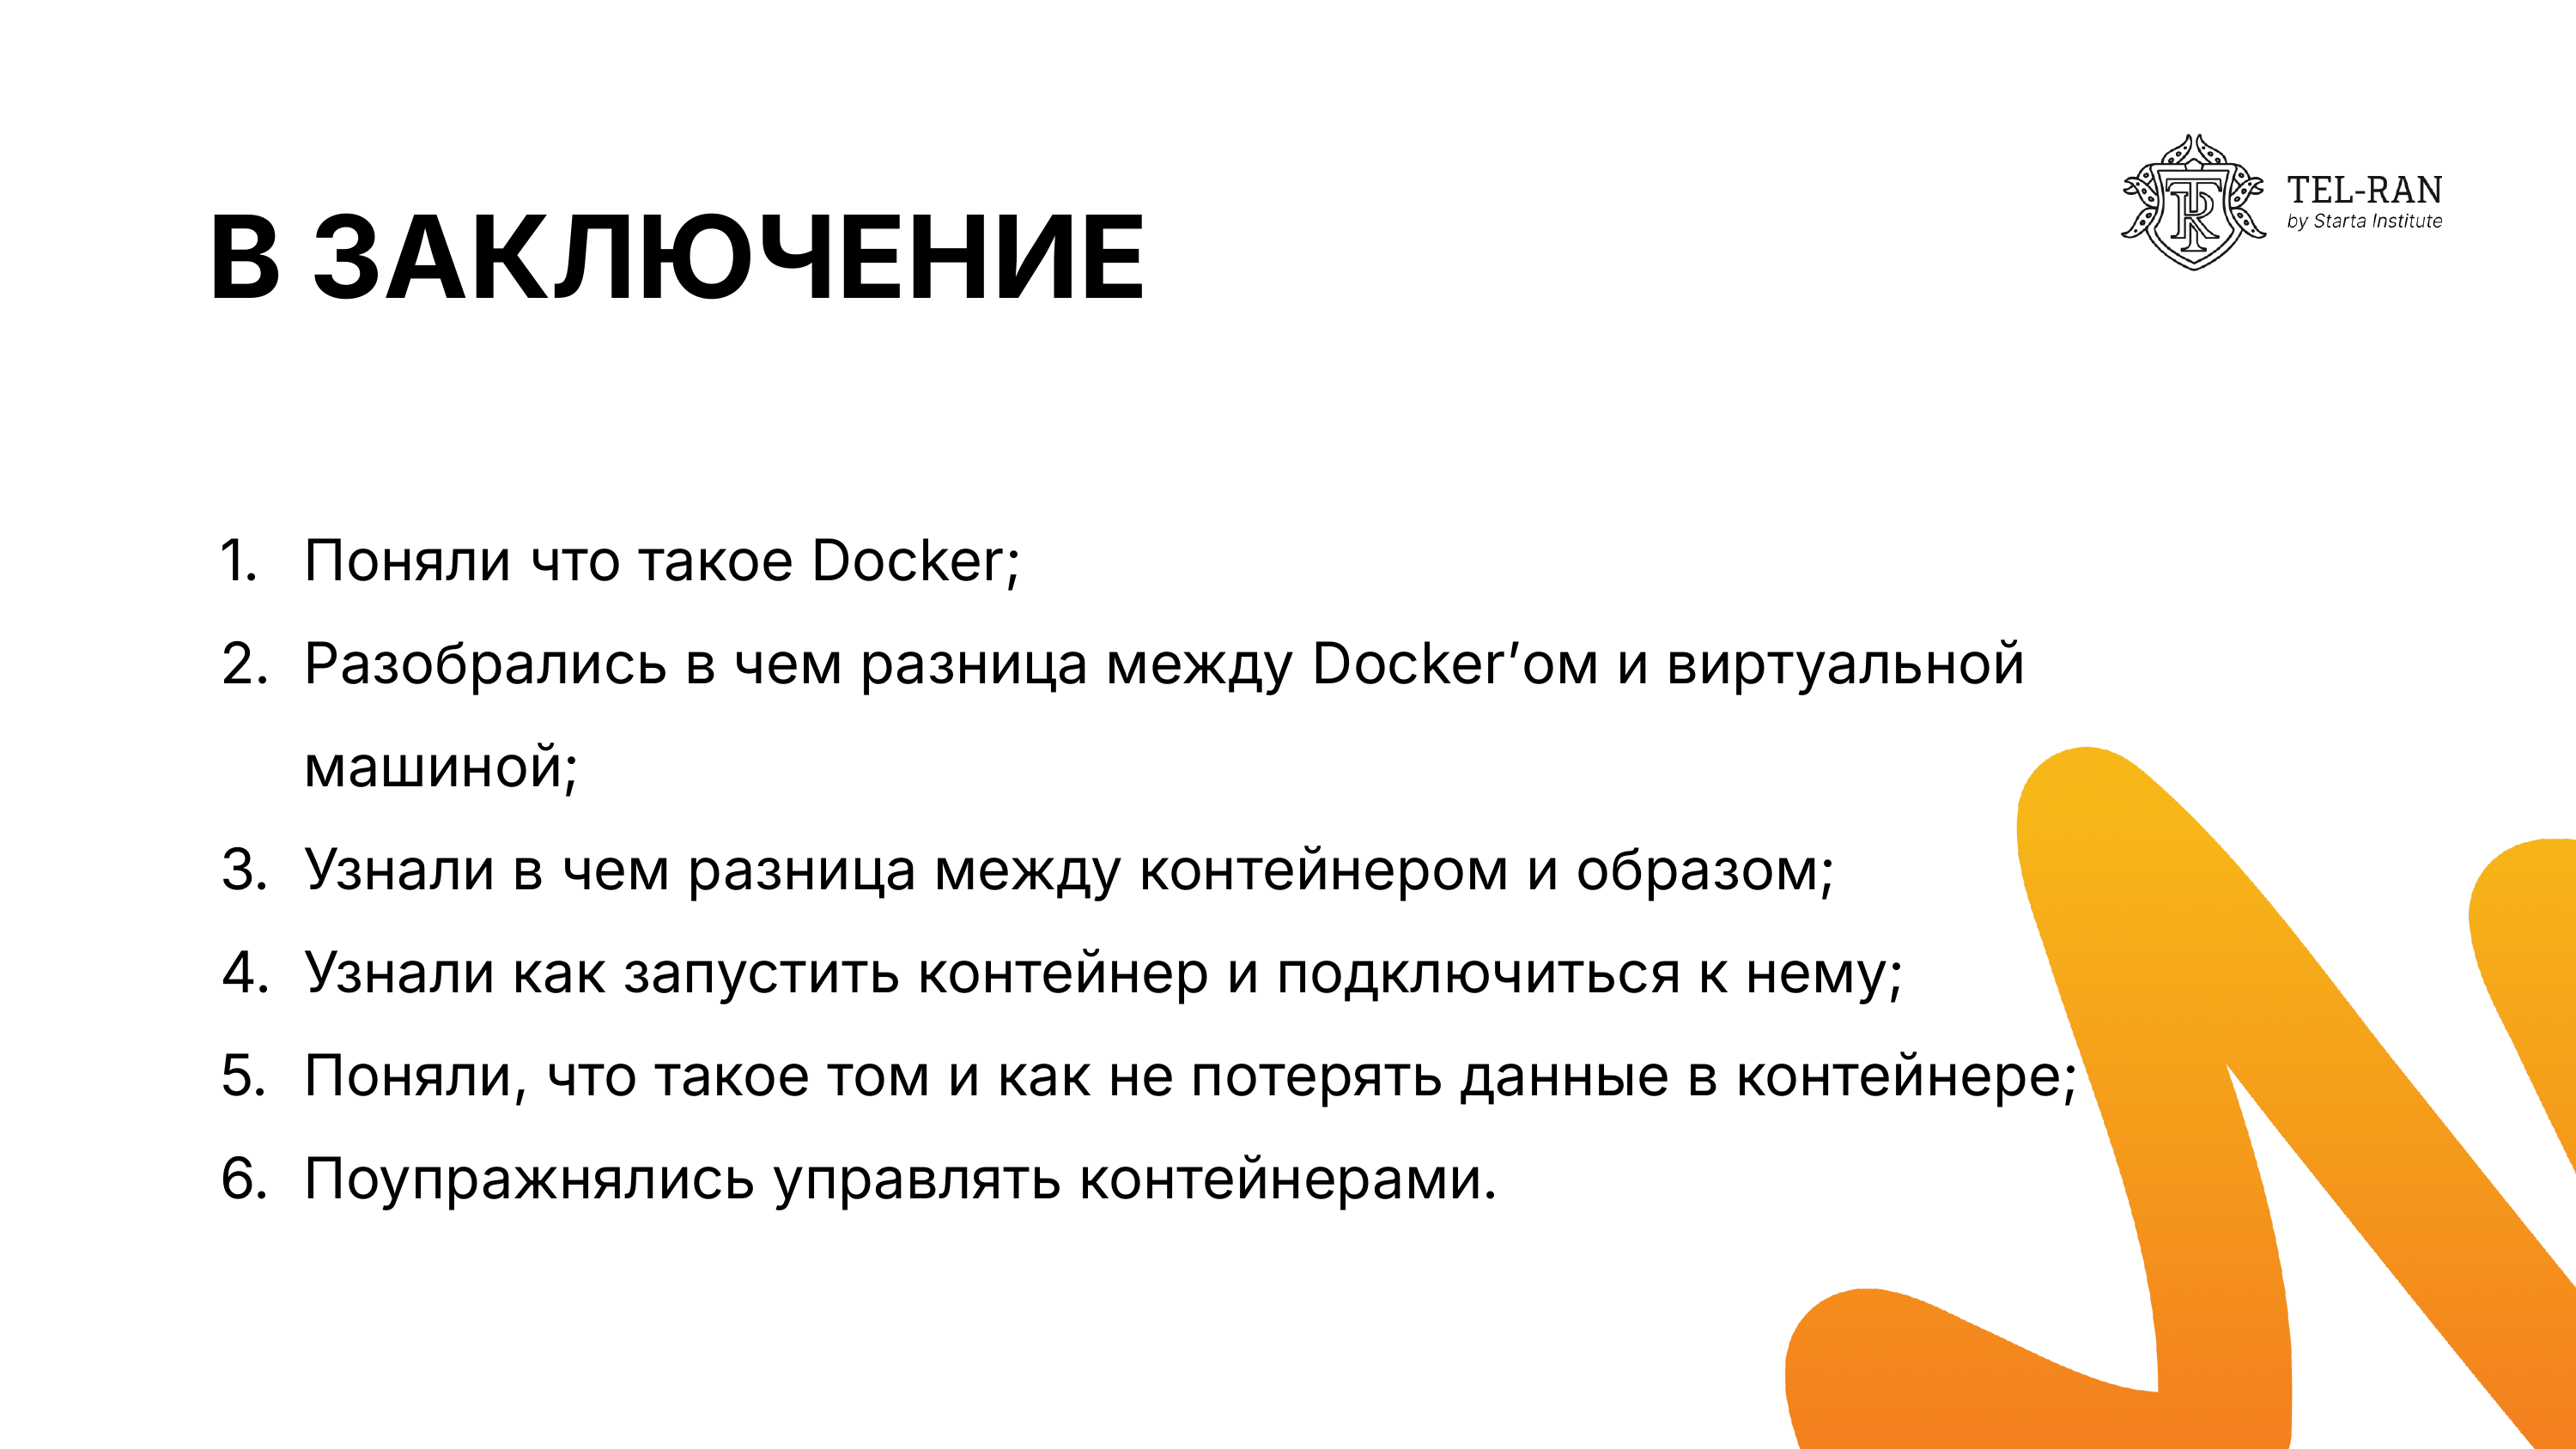

В ЗАКЛЮЧЕНИЕ
Поняли что такое Docker;
Разобрались в чем разница между Docker’ом и виртуальной машиной;
Узнали в чем разница между контейнером и образом;
Узнали как запустить контейнер и подключиться к нему;
Поняли, что такое том и как не потерять данные в контейнере;
Поупражнялись управлять контейнерами.